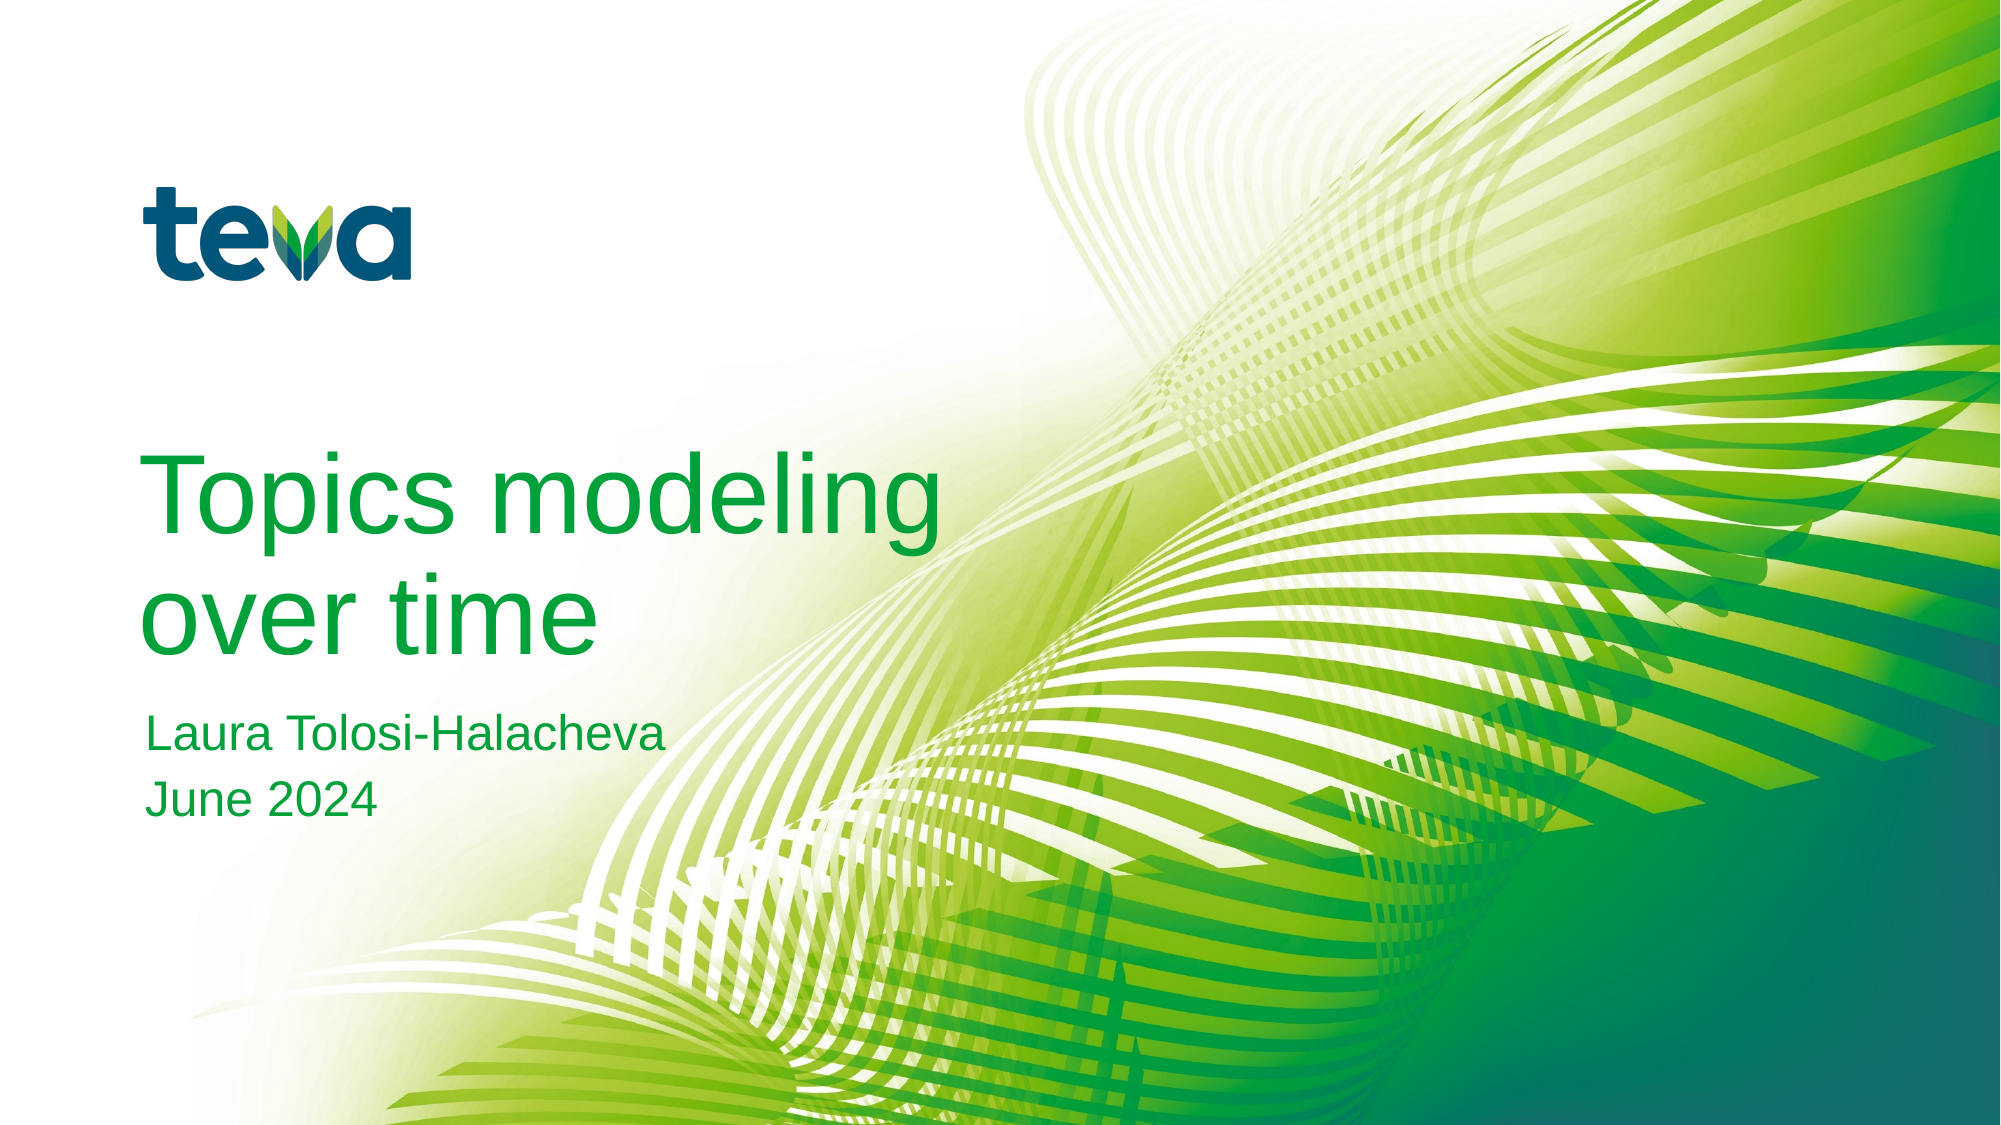

# Topics modeling over time
Laura Tolosi-Halacheva
June 2024